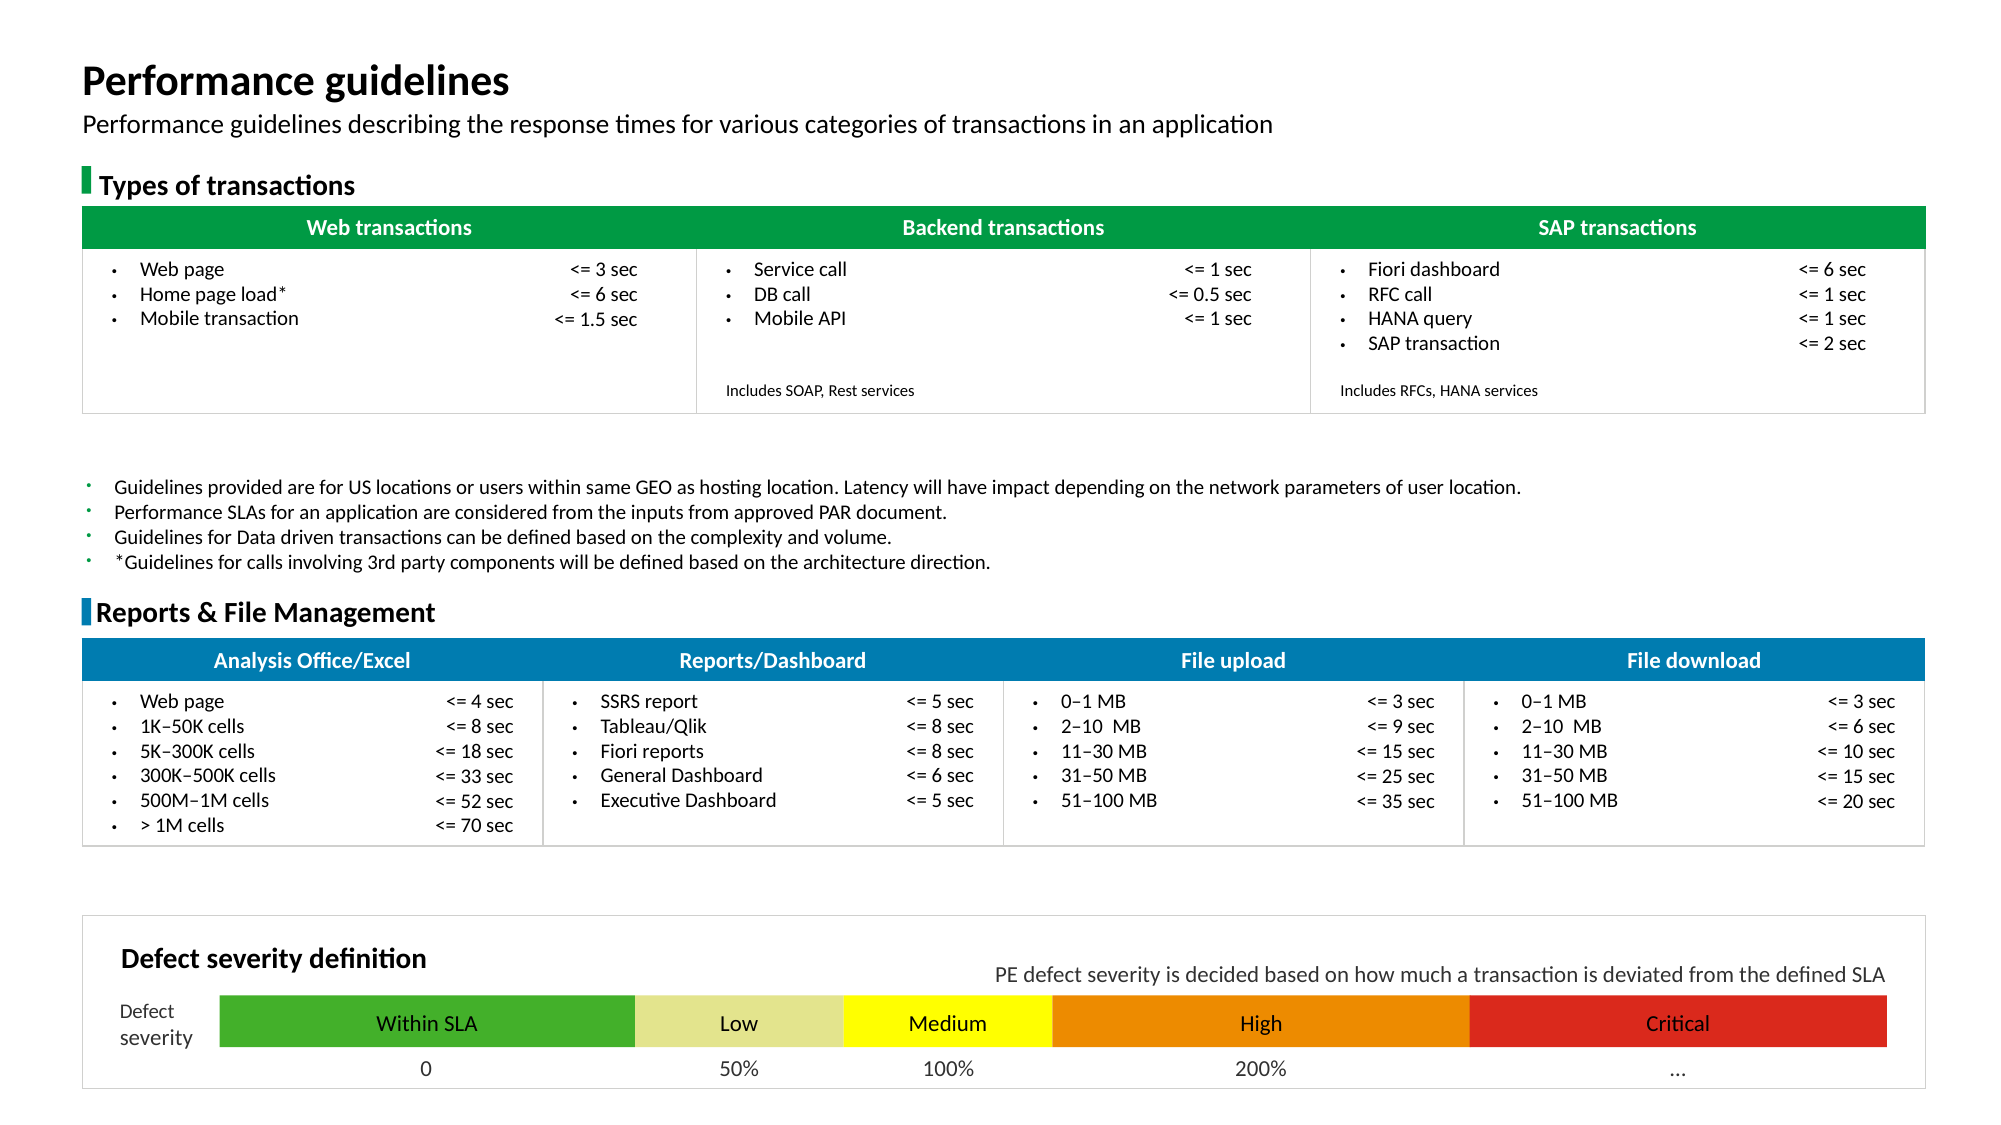

Standard delivery model
# Performance guidelines
Performance guidelines describing the response times for various categories of transactions in an application

1
2
3

Types of transactions
Project onboard
Project evaluation
Stabilization and Sign-off
| Web transactions |  | Backend transactions |  | SAP transactions |  |
| --- | --- | --- | --- | --- | --- |
| Web page Home page load\* Mobile transaction | <= 3 sec <= 6 sec <= 1.5 sec | Service call DB call Mobile API Includes SOAP, Rest services | <= 1 sec <= 0.5 sec <= 1 sec | Fiori dashboard RFC call HANA query SAP transaction Includes RFCs, HANA services | <= 6 sec <= 1 sec <= 1 sec <= 2 sec |

Engage
Planning
Execution
Reporting
Project evaluation with Architecture and
Engagement Manager
Ensure performance scenarios are created, reviewed, approved
Performance test
scenario execution
Execution of full planned scope
on release candidate build
(performance scenarios)
Ensure understanding of
non-functional requirements
Performance script design
Analysis and
benchmarking of results
Documentation of test results
Detailed review of architecture, design and infrastructure
Communication of release
quality and associated risk
Provide initial task and estimates for duration of effort
Defect, issue logging
Procurement and alignment
of test data
Document and communicate
testing status
Test completion or exclusion, exception notice published
PE resource, effort and schedule coordination
Single user performance analysis
Backlog updated
Support for POCs/NTIs required for project and SLAs definition
Technical RCA
PE Sign-off
Solidification of testing models (users, scenarios, environments)
Fine-tuning
Publish Performance
Engineering Plan document

Key milestones
Guidelines provided are for US locations or users within same GEO as hosting location. Latency will have impact depending on the network parameters of user location.
Performance SLAs for an application are considered from the inputs from approved PAR document.
Guidelines for Data driven transactions can be defined based on the complexity and volume.
*Guidelines for calls involving 3rd party components will be defined based on the architecture direction.
Reports & File Management

| Analysis Office/Excel |  | Reports/Dashboard |  | File upload |  | File download |  |
| --- | --- | --- | --- | --- | --- | --- | --- |
| Web page 1K–50K cells 5K–300K cells 300K–500K cells 500M–1M cells > 1M cells | <= 4 sec <= 8 sec <= 18 sec <= 33 sec <= 52 sec <= 70 sec | SSRS report Tableau/Qlik Fiori reports General Dashboard Executive Dashboard | <= 5 sec <= 8 sec <= 8 sec <= 6 sec <= 5 sec | 0–1 MB 2–10 MB 11–30 MB 31–50 MB 51–100 MB | <= 3 sec <= 9 sec <= 15 sec <= 25 sec <= 35 sec | 0–1 MB 2–10 MB 11–30 MB 31–50 MB 51–100 MB | <= 3 sec <= 6 sec <= 10 sec <= 15 sec <= 20 sec |

Defect severity definition
PE defect severity is decided based on how much a transaction is deviated from the defined SLA
Within SLA
Low
Medium
High
Critical
Defect
severity
0
50%
100%
200%
…